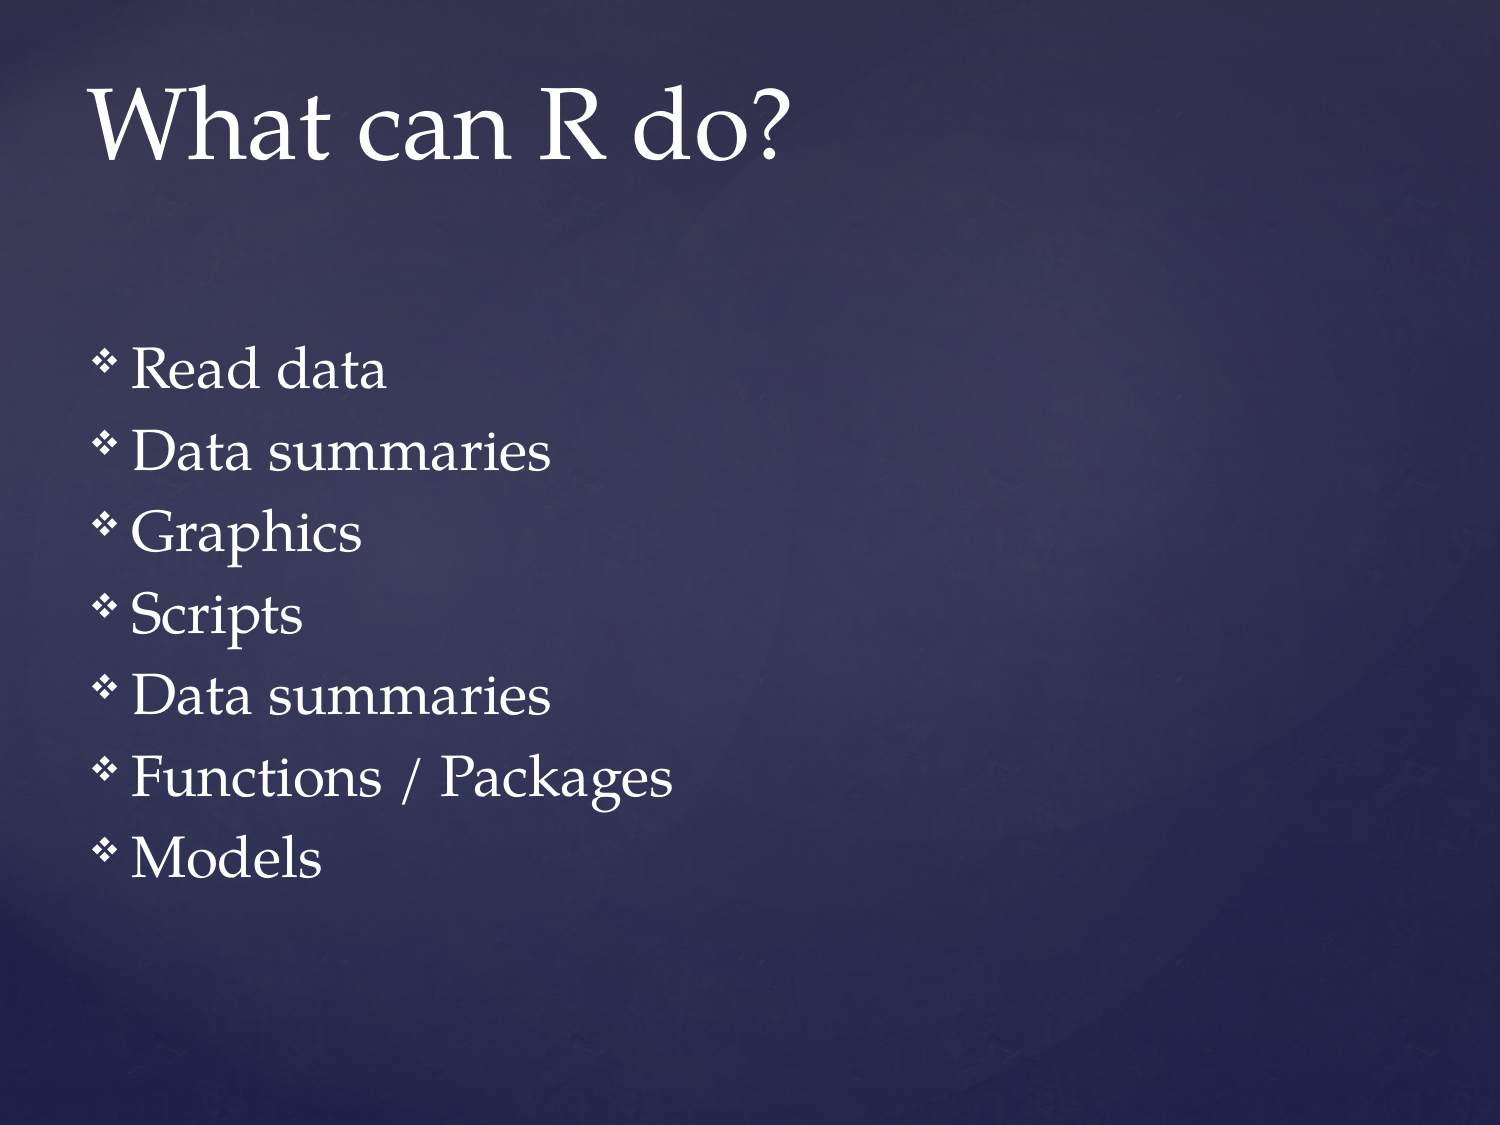

# What can R do?
Read data
Data summaries
Graphics
Scripts
Data summaries
Functions / Packages
Models